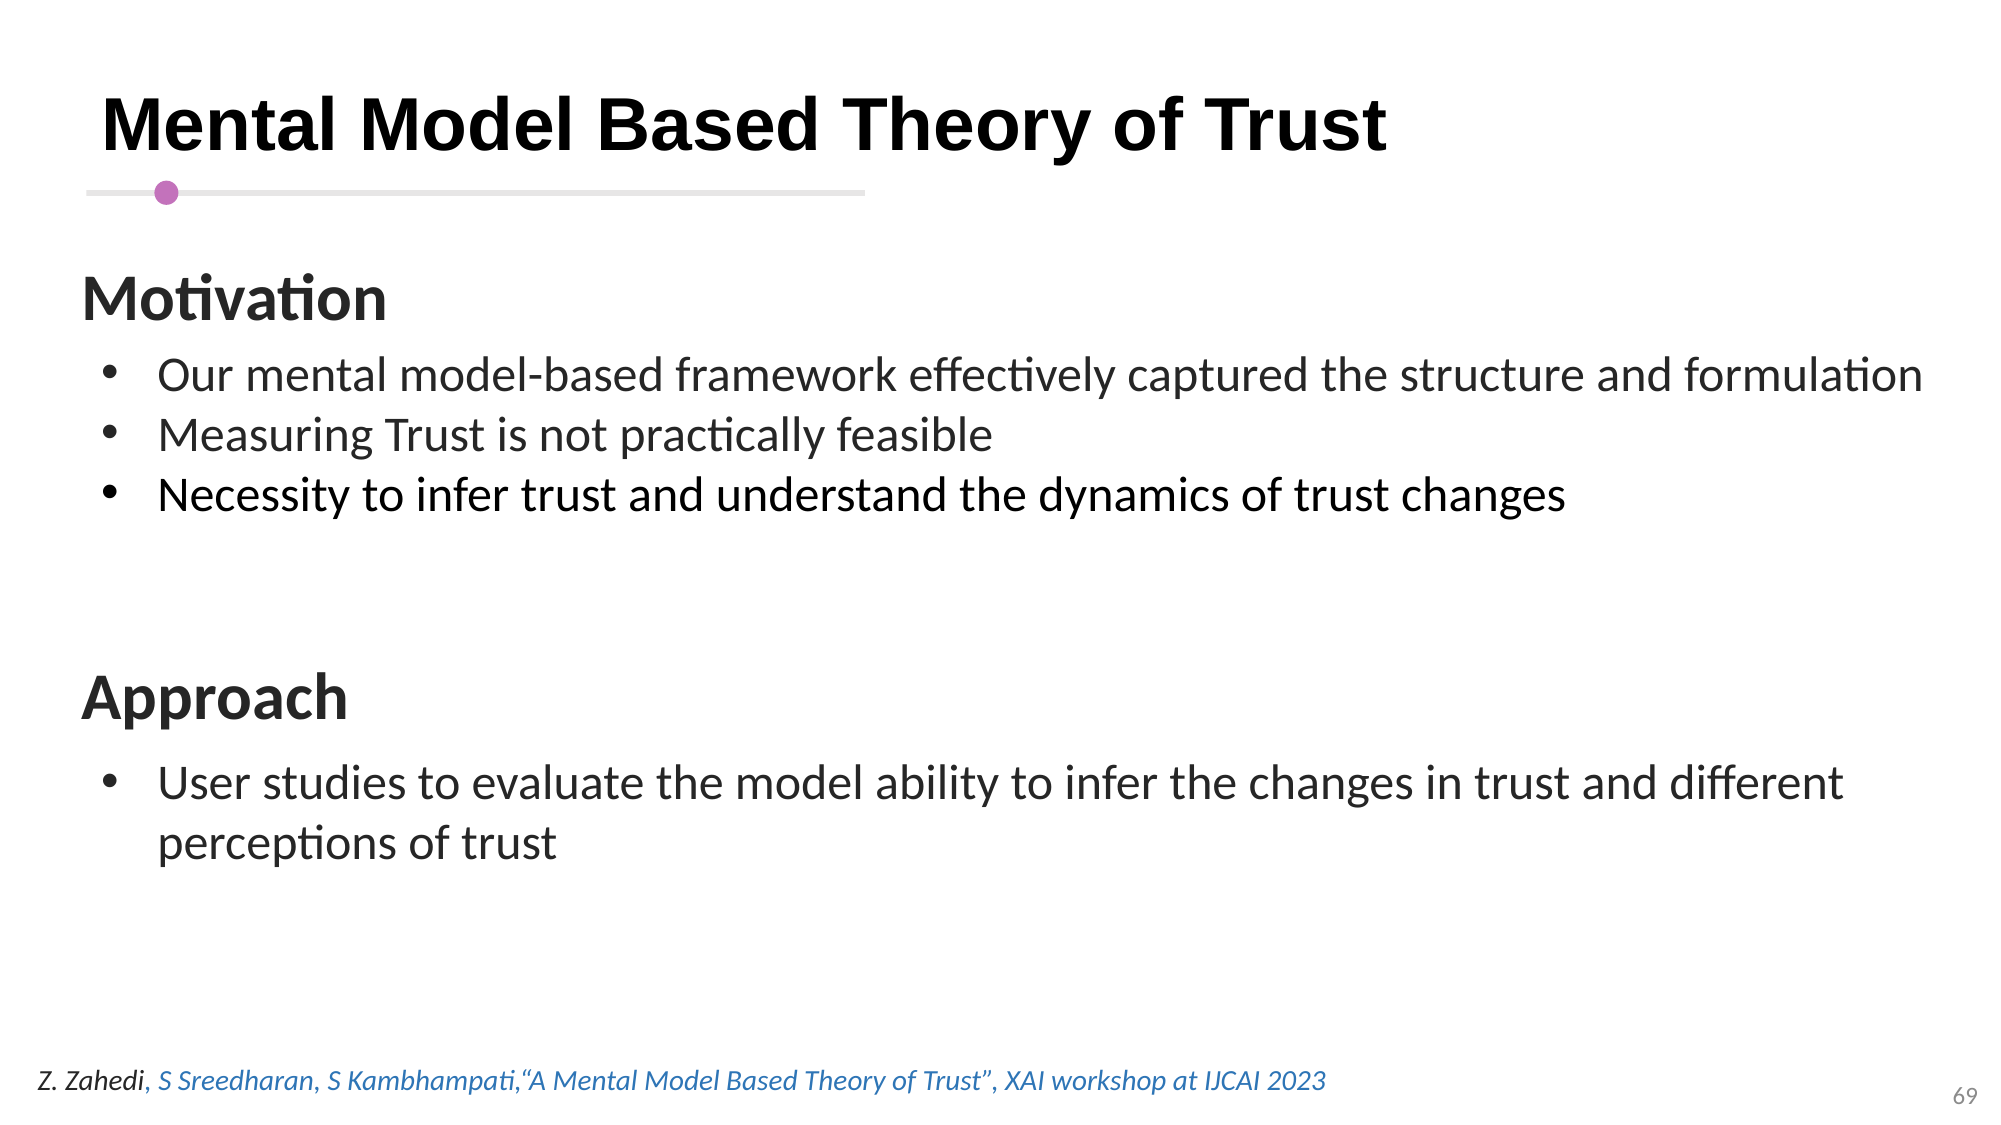

# Mental Model Based Theory of Trust
Motivation
Our mental model-based framework effectively captured the structure and formulation
Measuring Trust is not practically feasible
Necessity to infer trust and understand the dynamics of trust changes
Approach
User studies to evaluate the model ability to infer the changes in trust and different perceptions of trust
Z. Zahedi, S Sreedharan, S Kambhampati,“A Mental Model Based Theory of Trust”, XAI workshop at IJCAI 2023